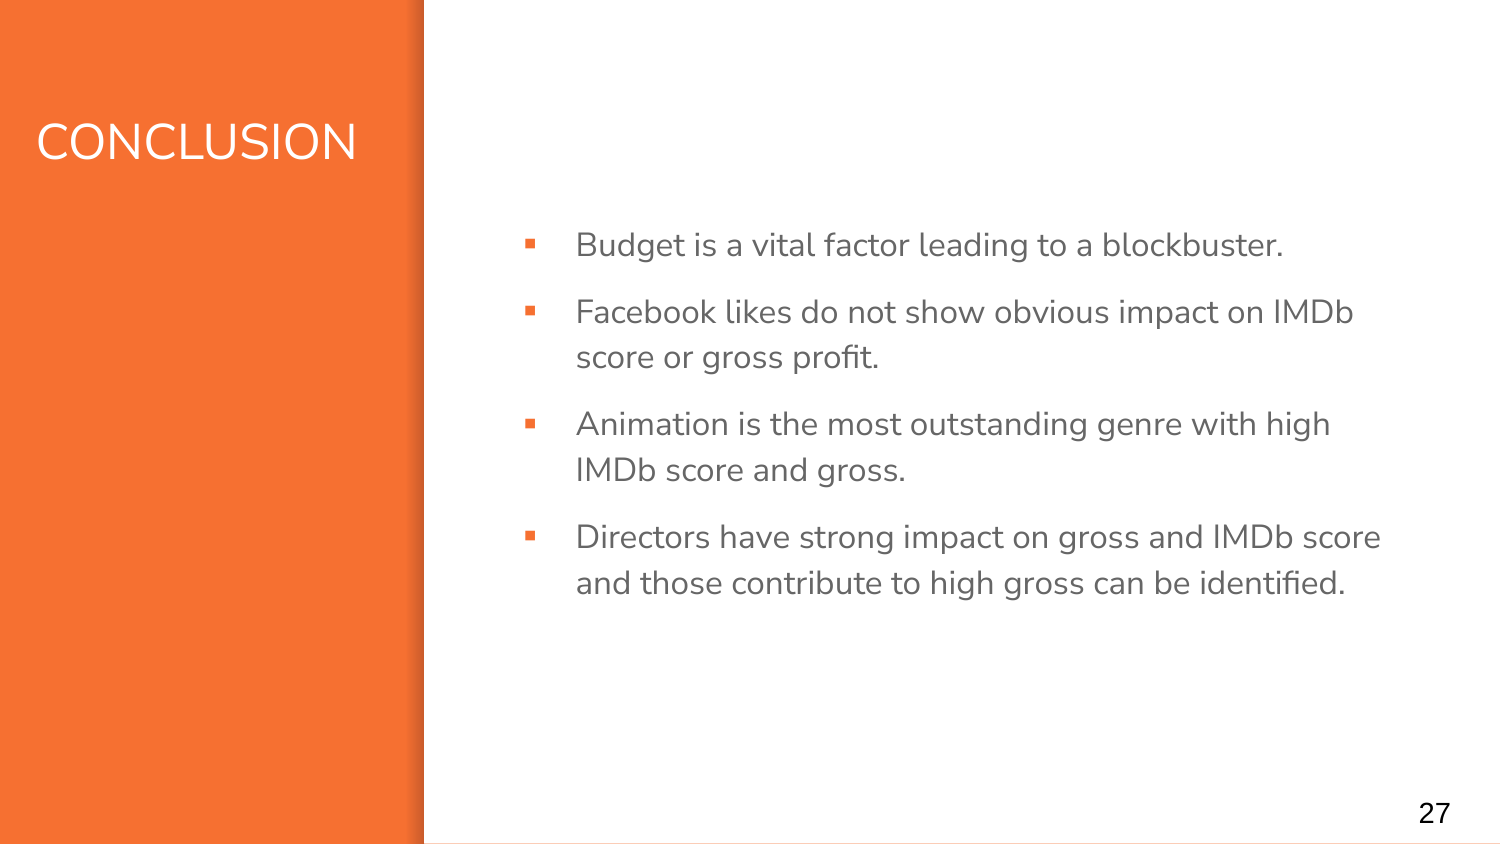

# CONCLUSION
Budget is a vital factor leading to a blockbuster.
Facebook likes do not show obvious impact on IMDb score or gross profit.
Animation is the most outstanding genre with high IMDb score and gross.
Directors have strong impact on gross and IMDb score and those contribute to high gross can be identified.
27